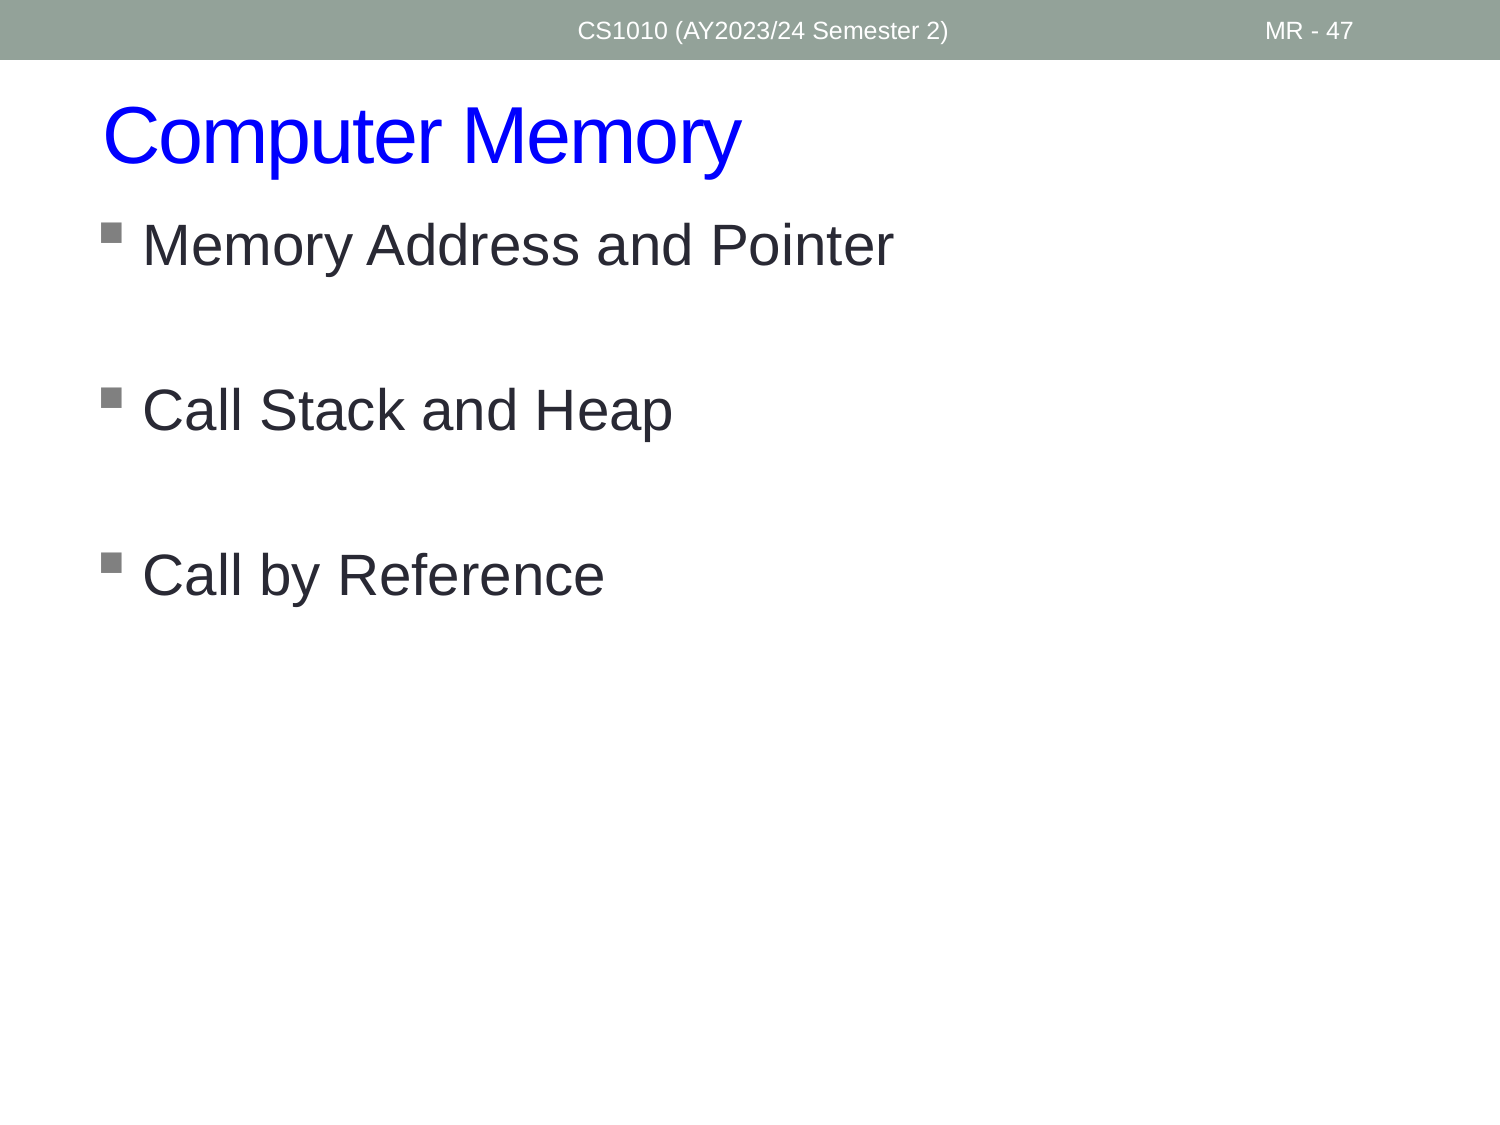

CS1010 (AY2023/24 Semester 2)
MR - 47
# Computer Memory
Memory Address and Pointer

Call Stack and Heap

Call by Reference